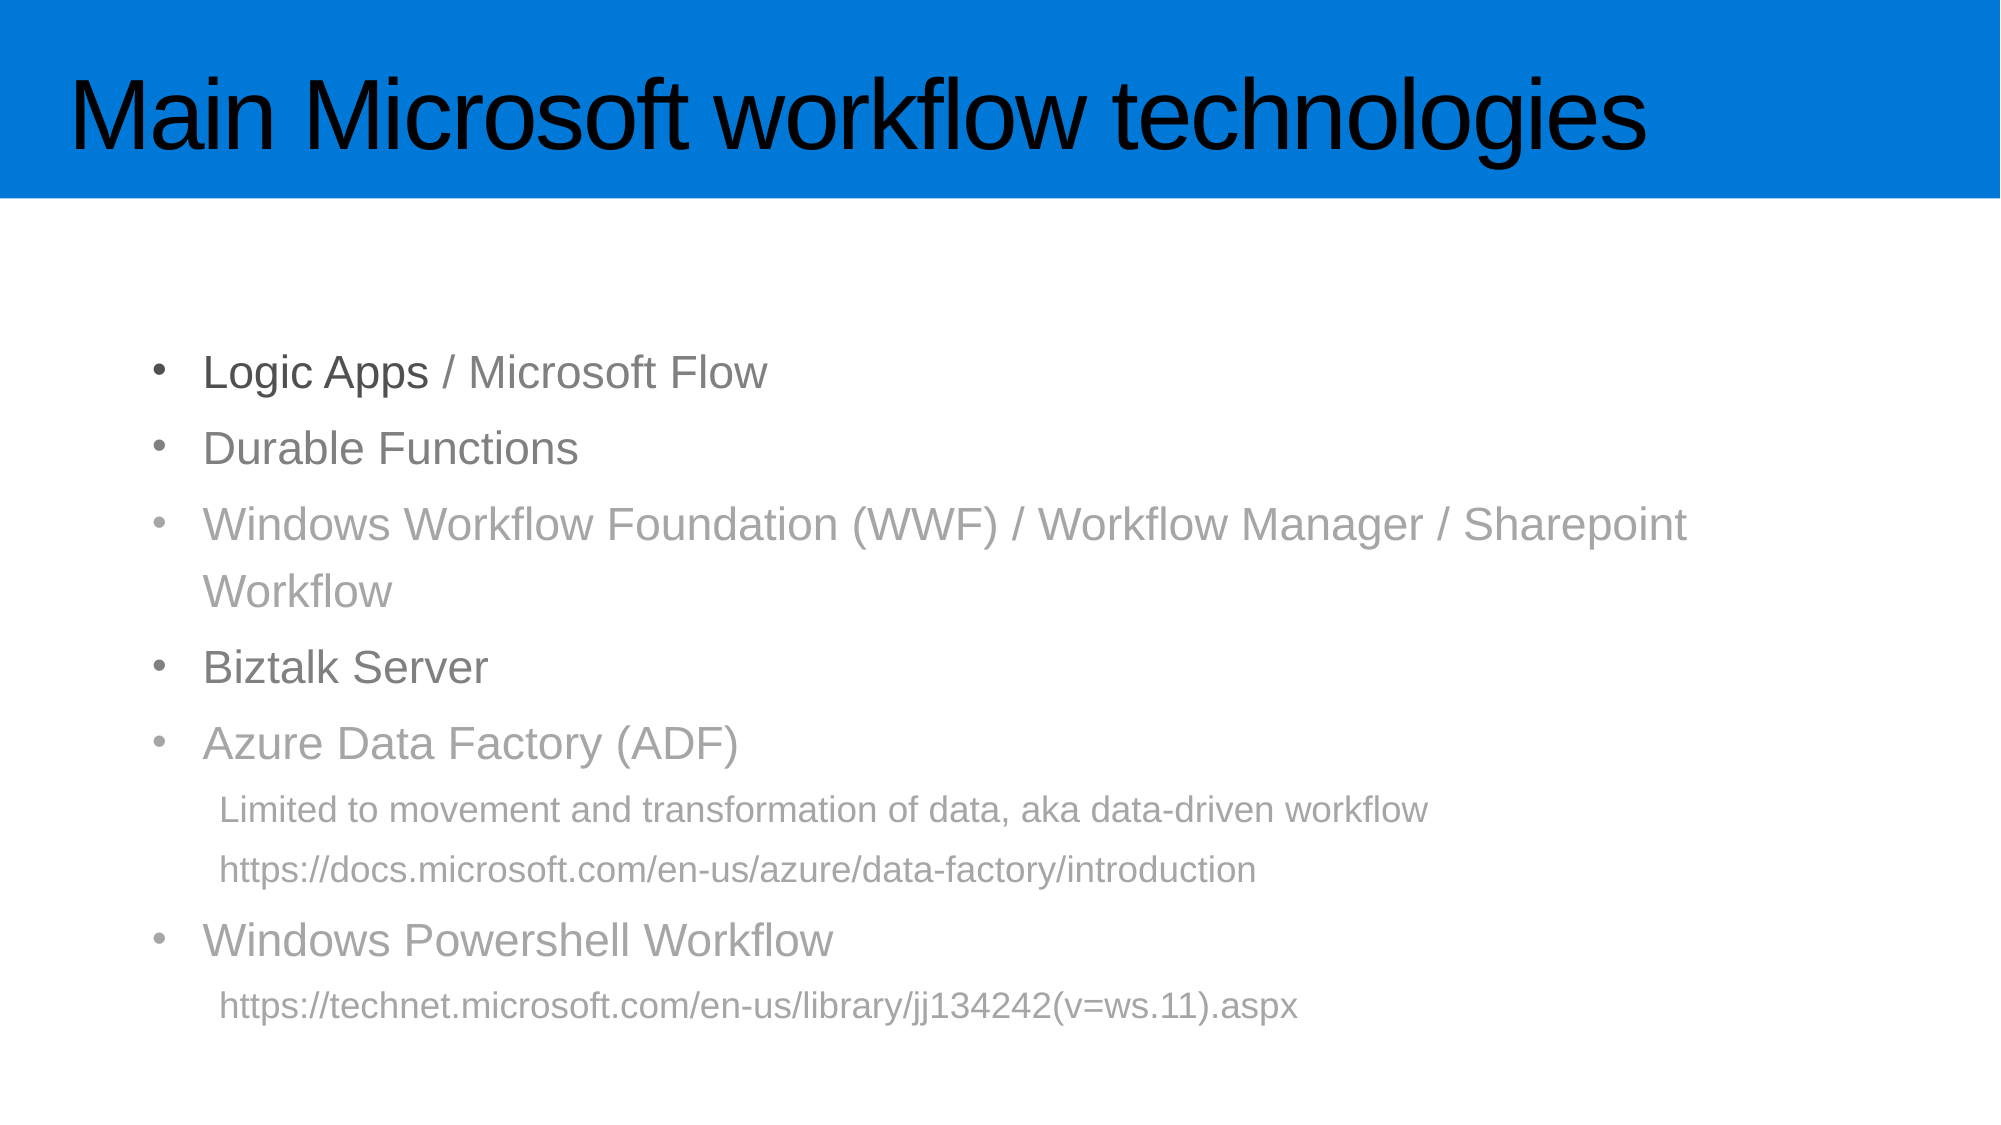

Main Microsoft workflow technologies
Logic Apps / Microsoft Flow
Durable Functions
Windows Workflow Foundation (WWF) / Workflow Manager / Sharepoint Workflow
Biztalk Server
Azure Data Factory (ADF)
Limited to movement and transformation of data, aka data-driven workflow
https://docs.microsoft.com/en-us/azure/data-factory/introduction
Windows Powershell Workflow
https://technet.microsoft.com/en-us/library/jj134242(v=ws.11).aspx